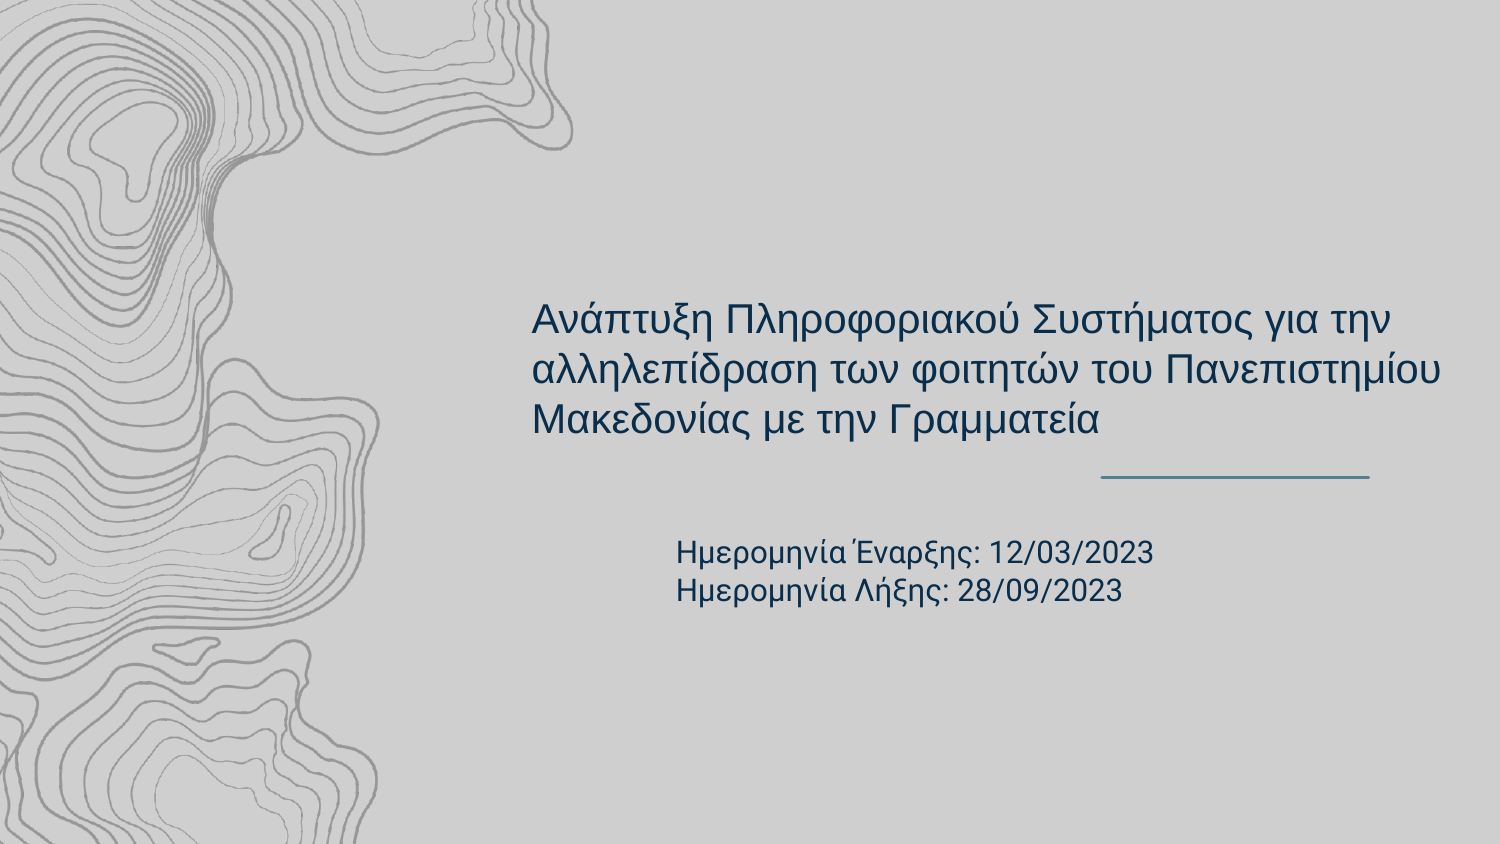

# Ανάπτυξη Πληροφοριακού Συστήματος για την αλληλεπίδραση των φοιτητών του Πανεπιστημίου Μακεδονίας με την Γραμματεία
Ημερομηνία Έναρξης: 12/03/2023
Ημερομηνία Λήξης: 28/09/2023